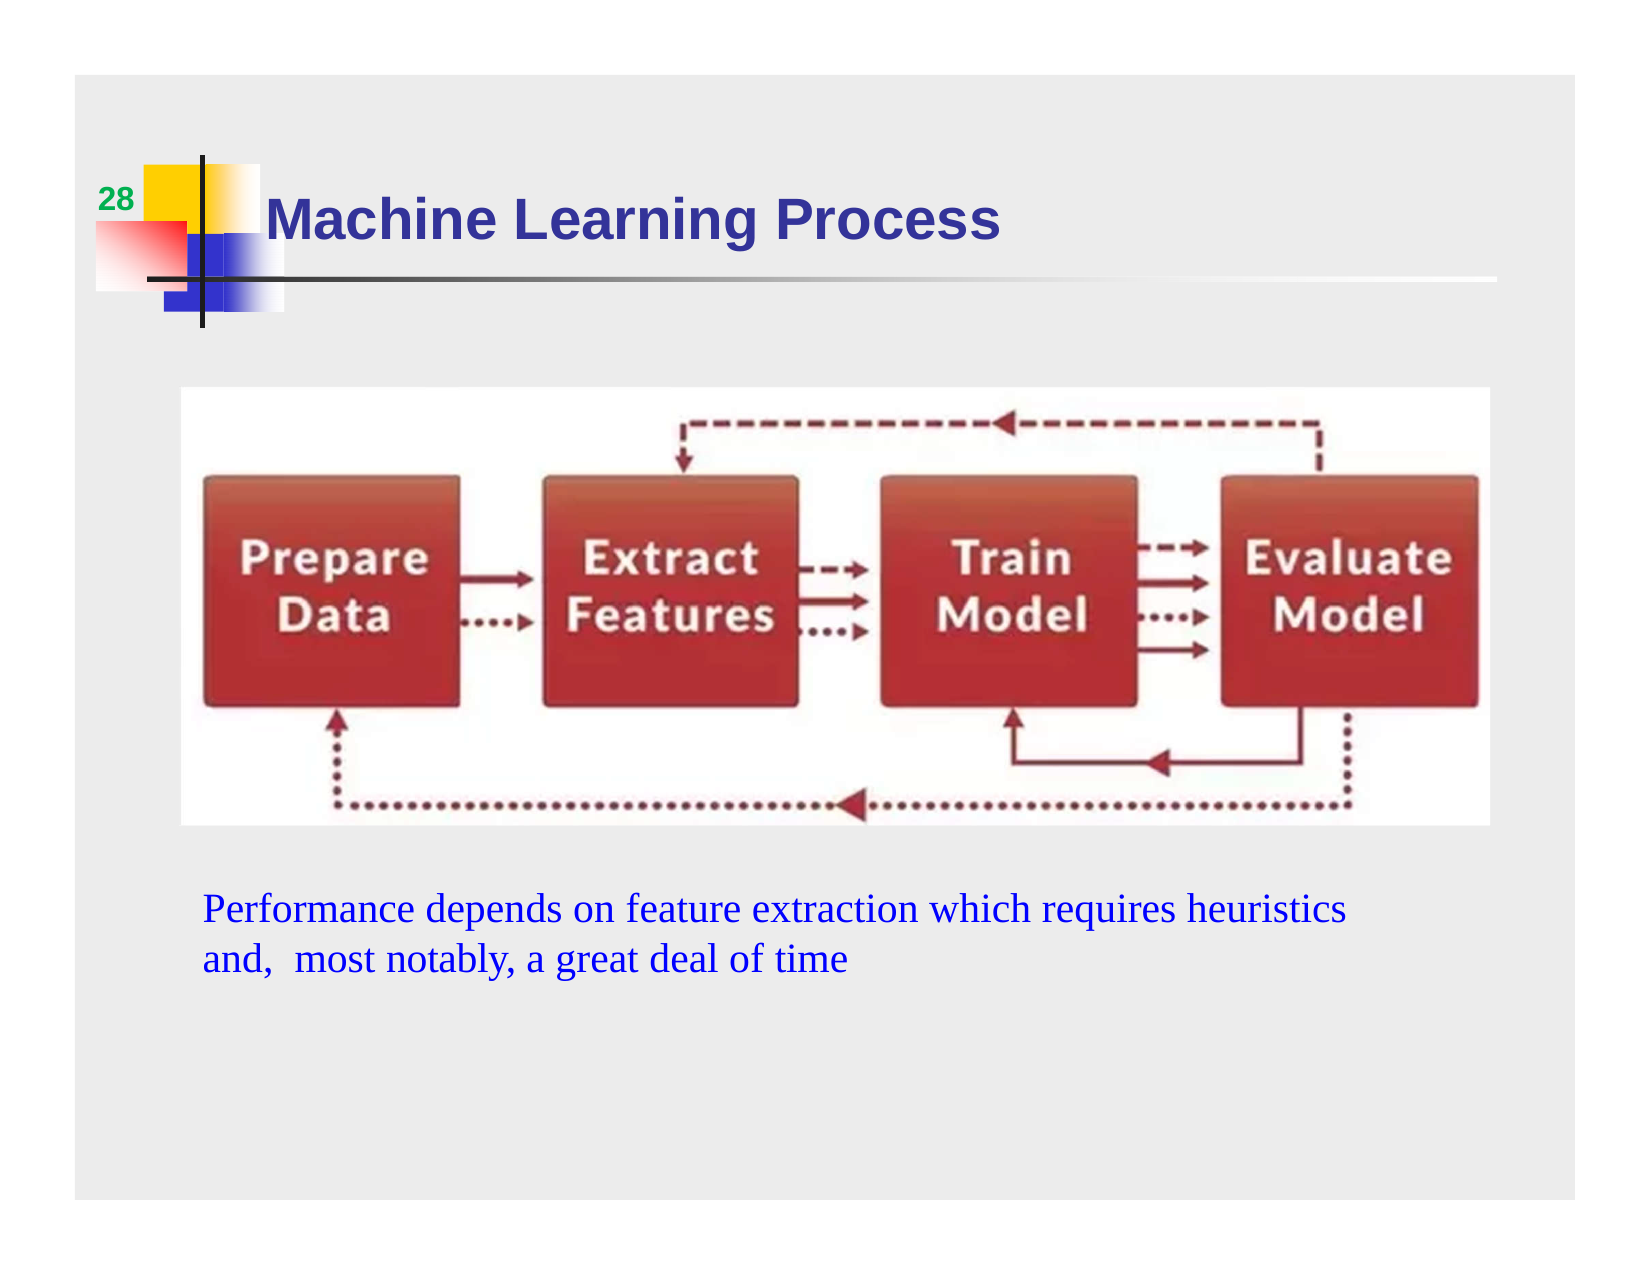

28
# Machine Learning Process

Performance depends on feature extraction which requires heuristics and,  most notably, a great deal of time